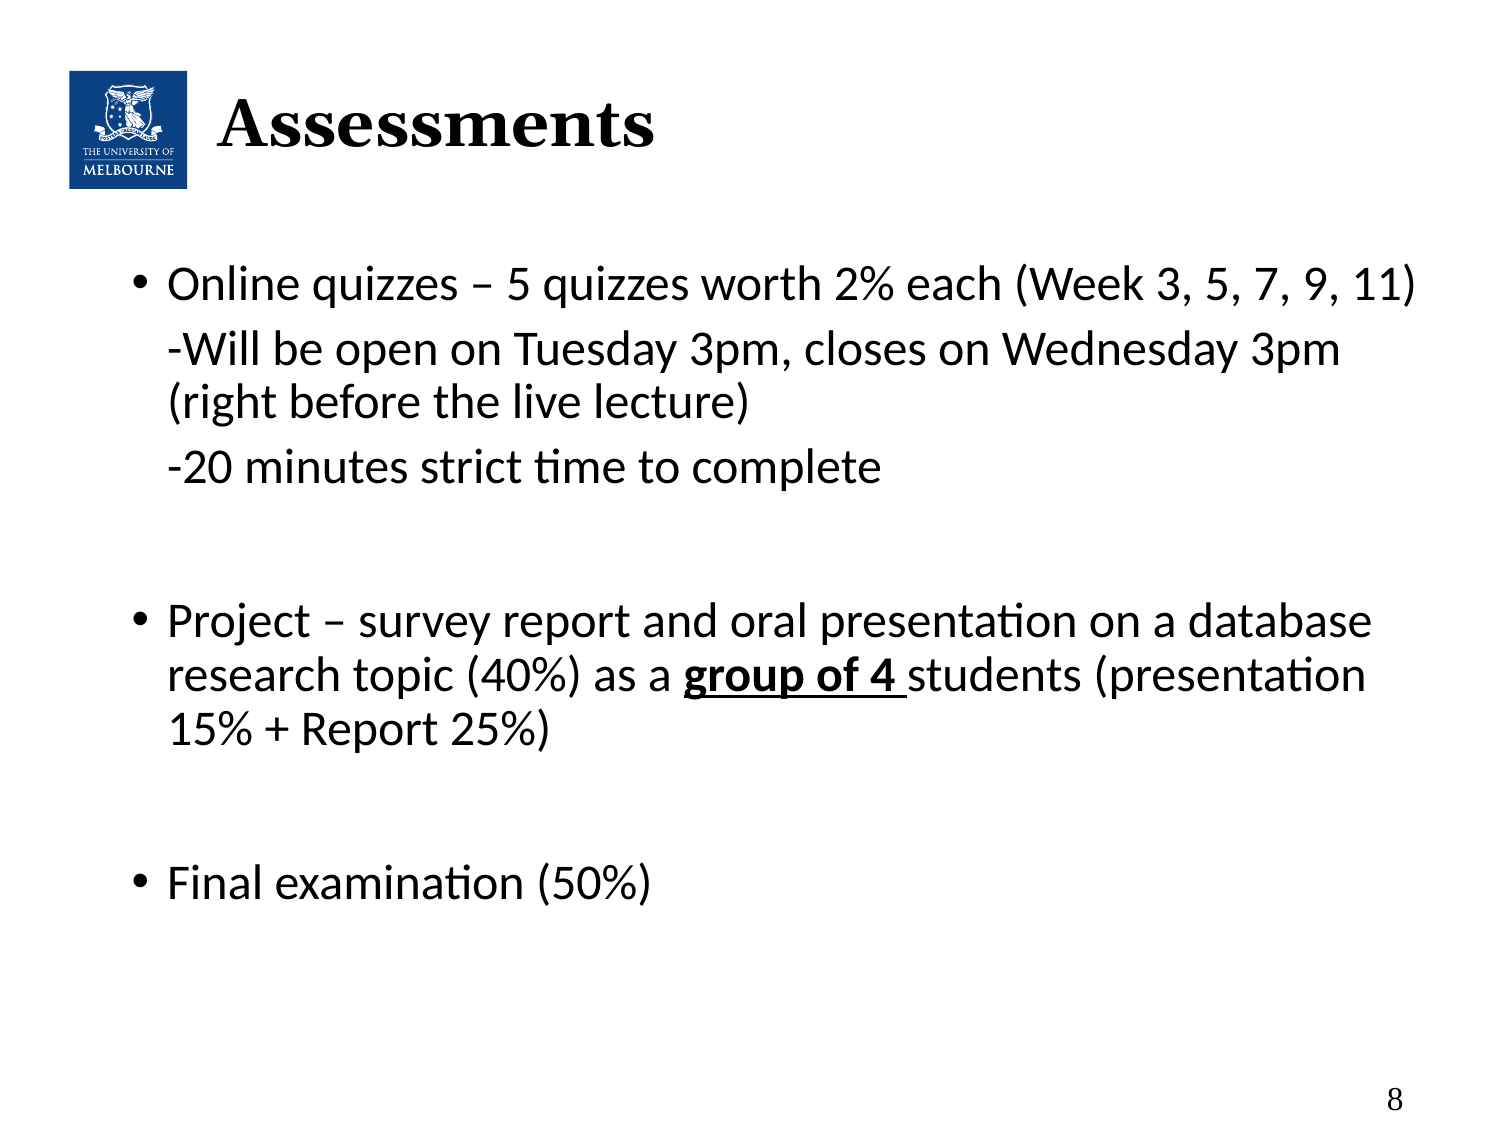

# Assessments
Online quizzes – 5 quizzes worth 2% each (Week 3, 5, 7, 9, 11)
-Will be open on Tuesday 3pm, closes on Wednesday 3pm (right before the live lecture)
-20 minutes strict time to complete

Project – survey report and oral presentation on a database research topic (40%) as a group of 4 students (presentation 15% + Report 25%)

Final examination (50%)